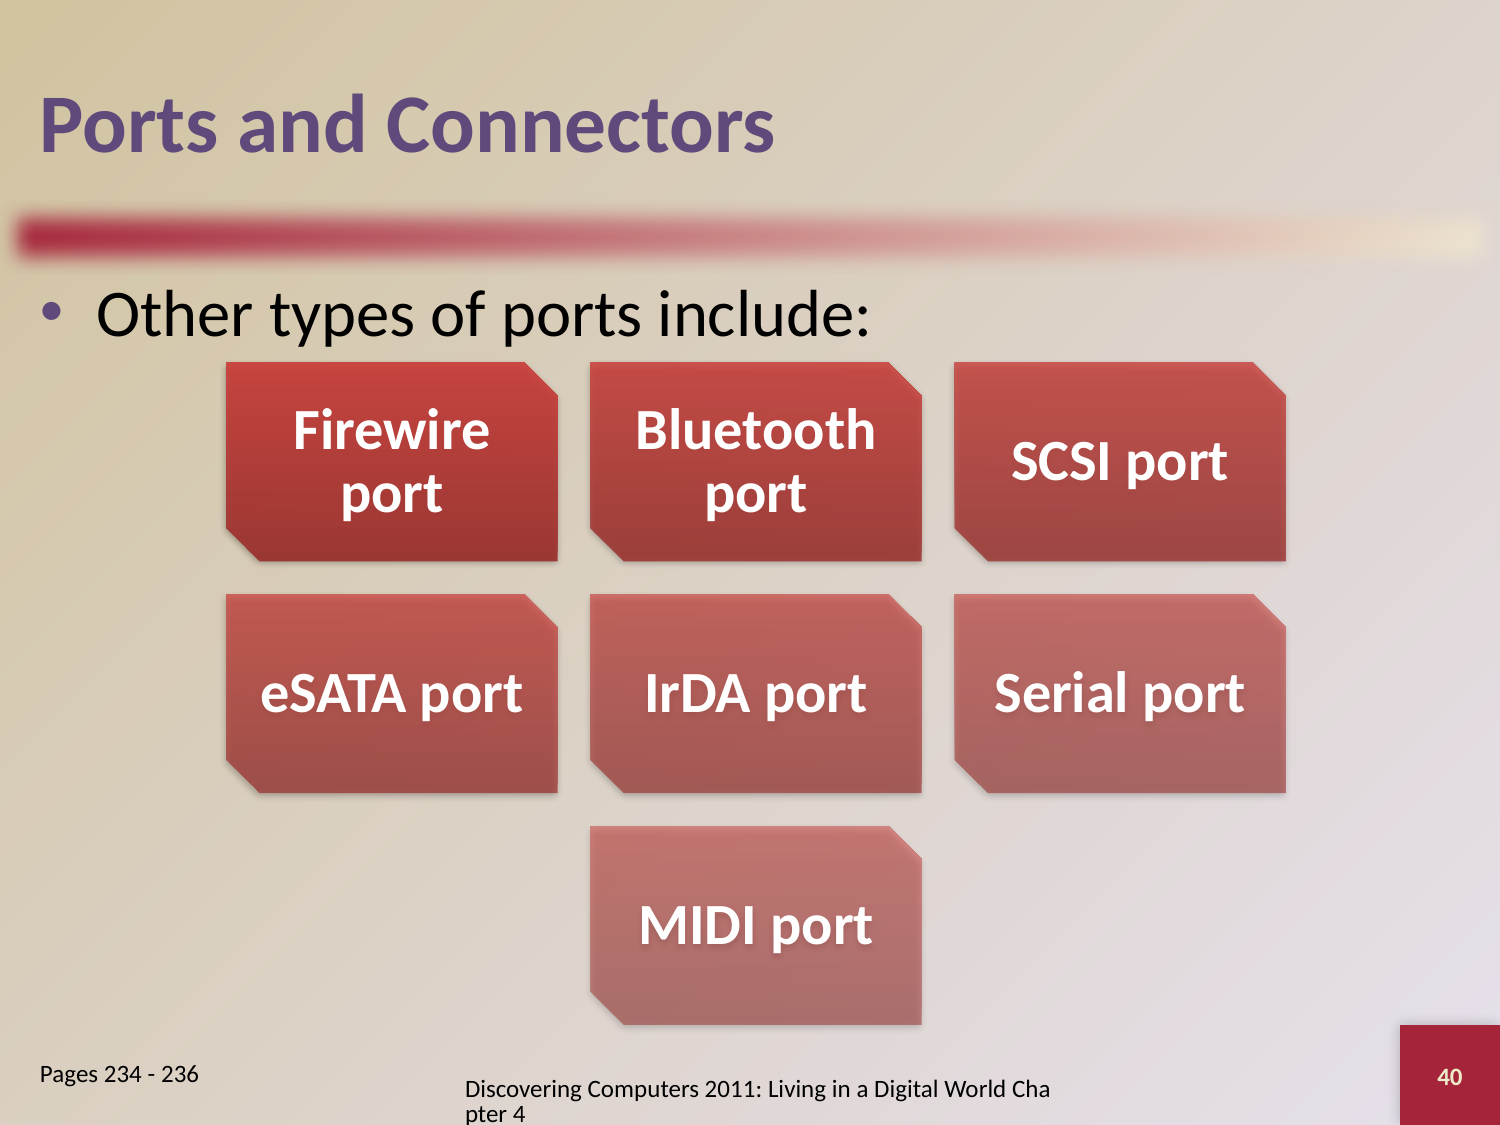

# Ports and Connectors
Other types of ports include:
Firewire port
Bluetooth port
SCSI port
eSATA port
IrDA port
Serial port
MIDI port
40
Pages 234 - 236
Discovering Computers 2011: Living in a Digital World Chapter 4